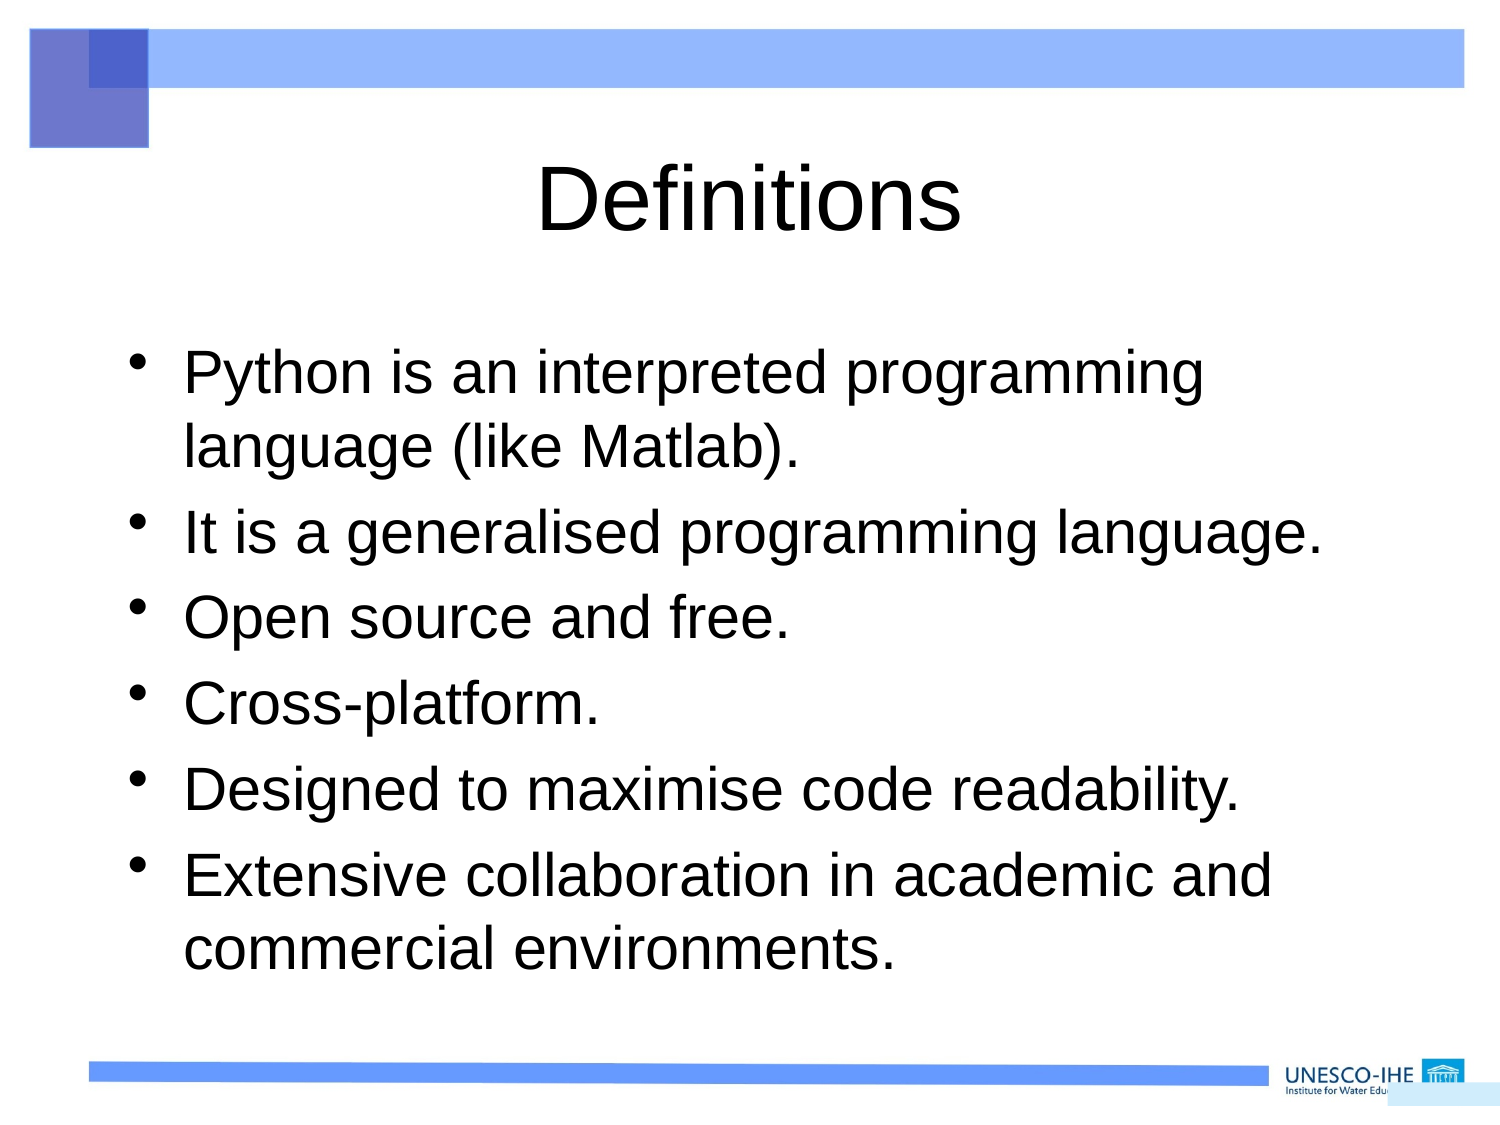

# Definitions
Python is an interpreted programming language (like Matlab).
It is a generalised programming language.
Open source and free.
Cross-platform.
Designed to maximise code readability.
Extensive collaboration in academic and commercial environments.